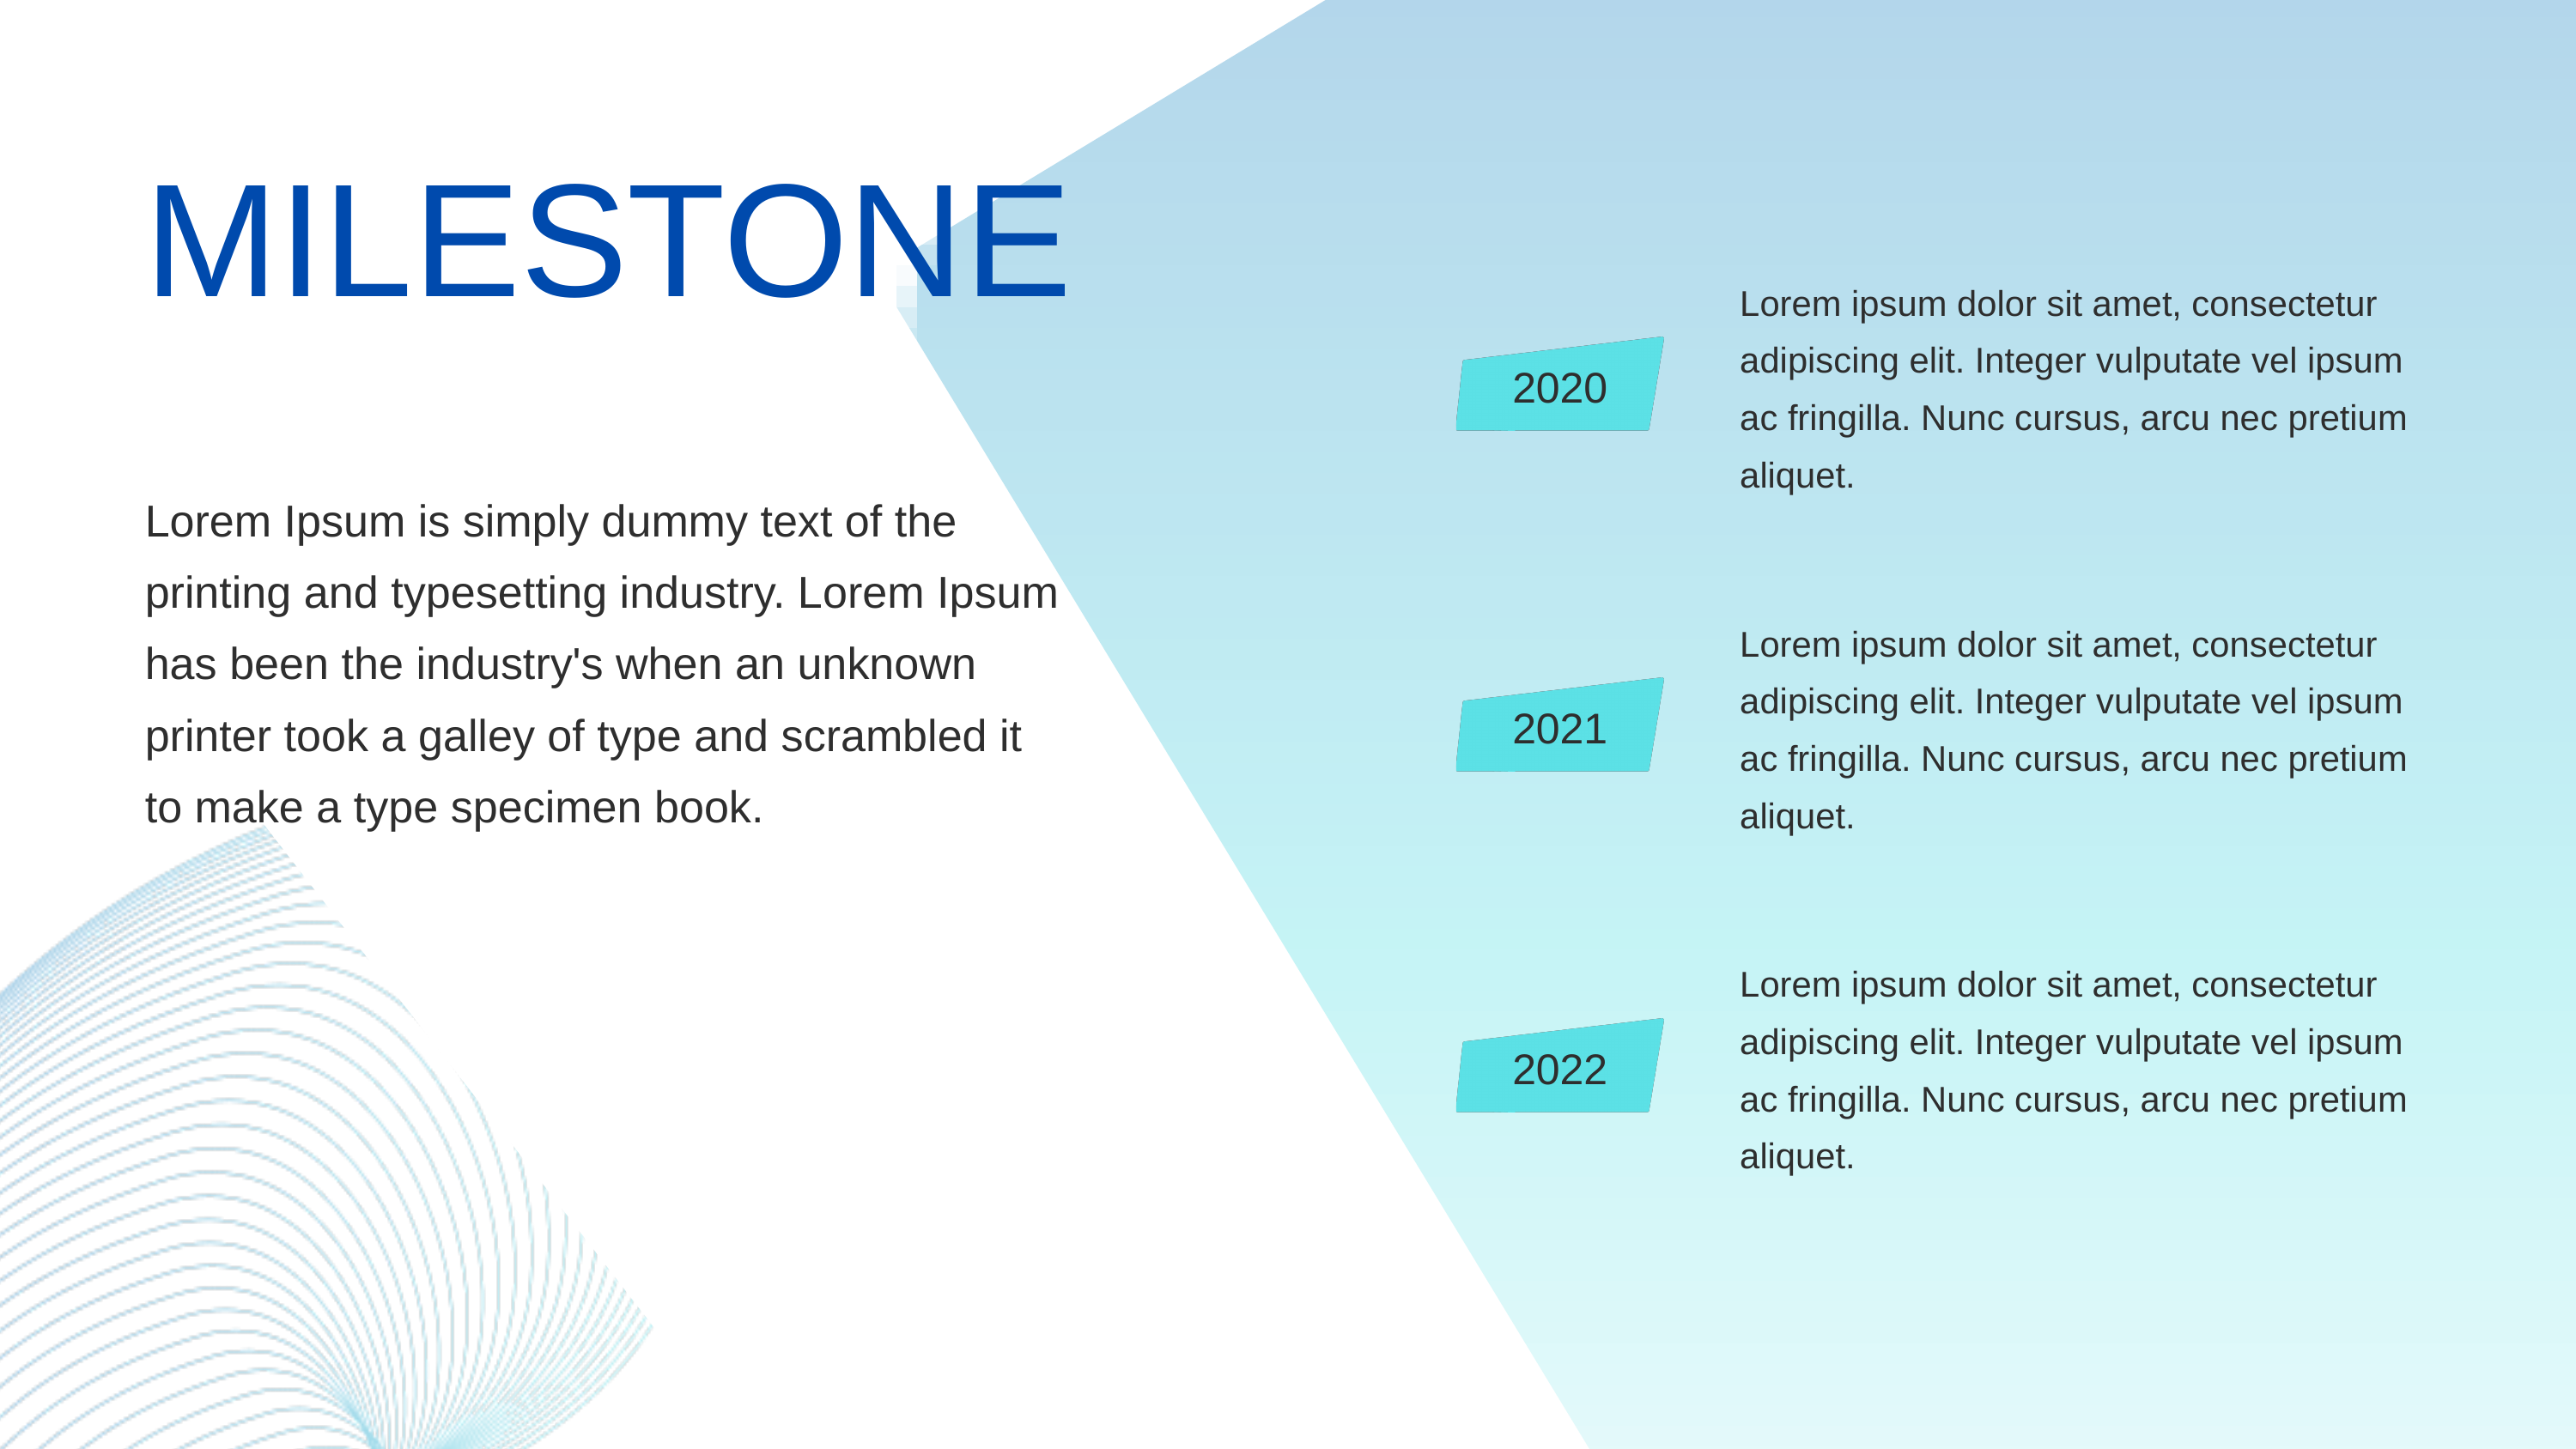

MILESTONE
Lorem ipsum dolor sit amet, consectetur adipiscing elit. Integer vulputate vel ipsum ac fringilla. Nunc cursus, arcu nec pretium aliquet.

2020
Lorem Ipsum is simply dummy text of the printing and typesetting industry. Lorem Ipsum has been the industry's when an unknown printer took a galley of type and scrambled it to make a type specimen book.
Lorem ipsum dolor sit amet, consectetur adipiscing elit. Integer vulputate vel ipsum ac fringilla. Nunc cursus, arcu nec pretium aliquet.

2021
Lorem ipsum dolor sit amet, consectetur adipiscing elit. Integer vulputate vel ipsum ac fringilla. Nunc cursus, arcu nec pretium aliquet.

2022